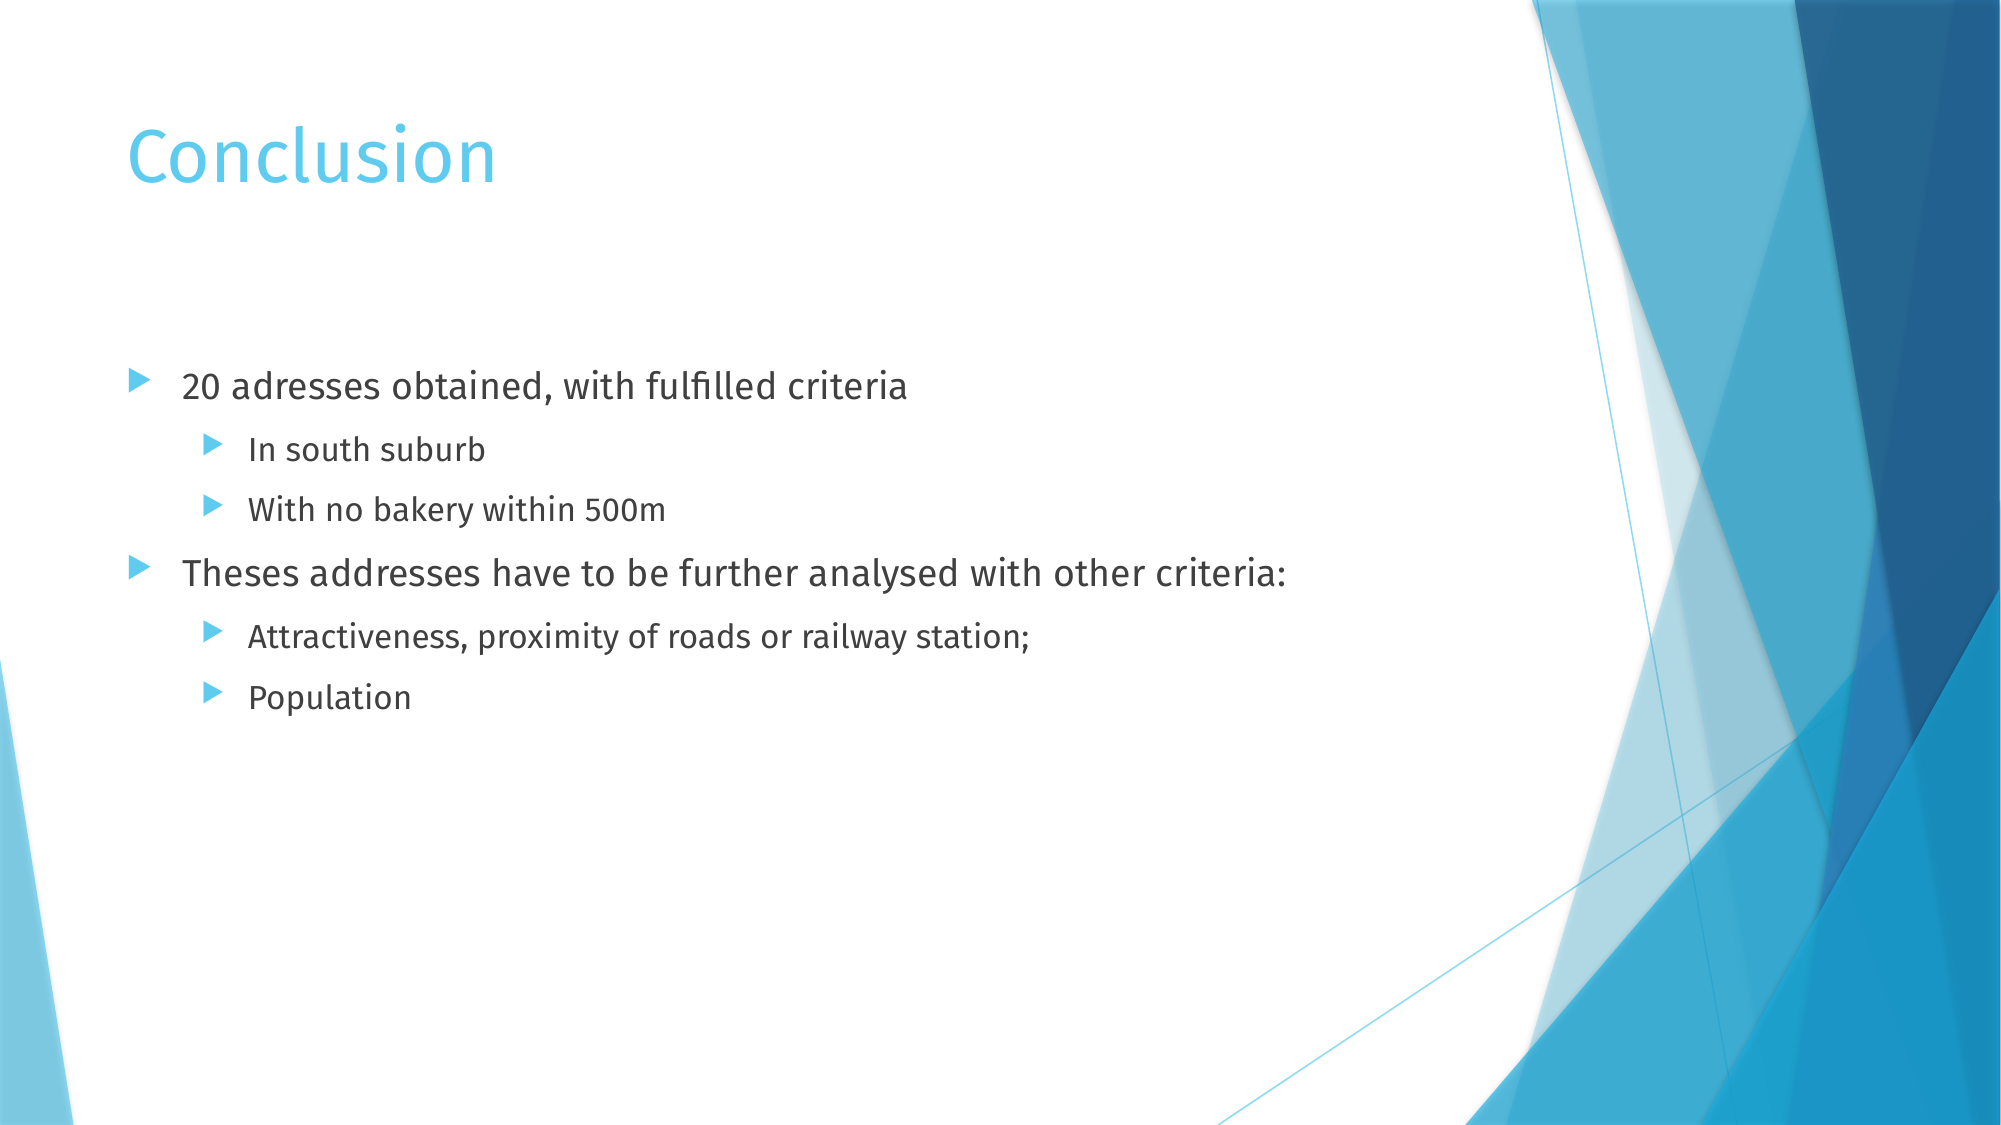

# Conclusion
20 adresses obtained, with fulfilled criteria
In south suburb
With no bakery within 500m
Theses addresses have to be further analysed with other criteria:
Attractiveness, proximity of roads or railway station;
Population